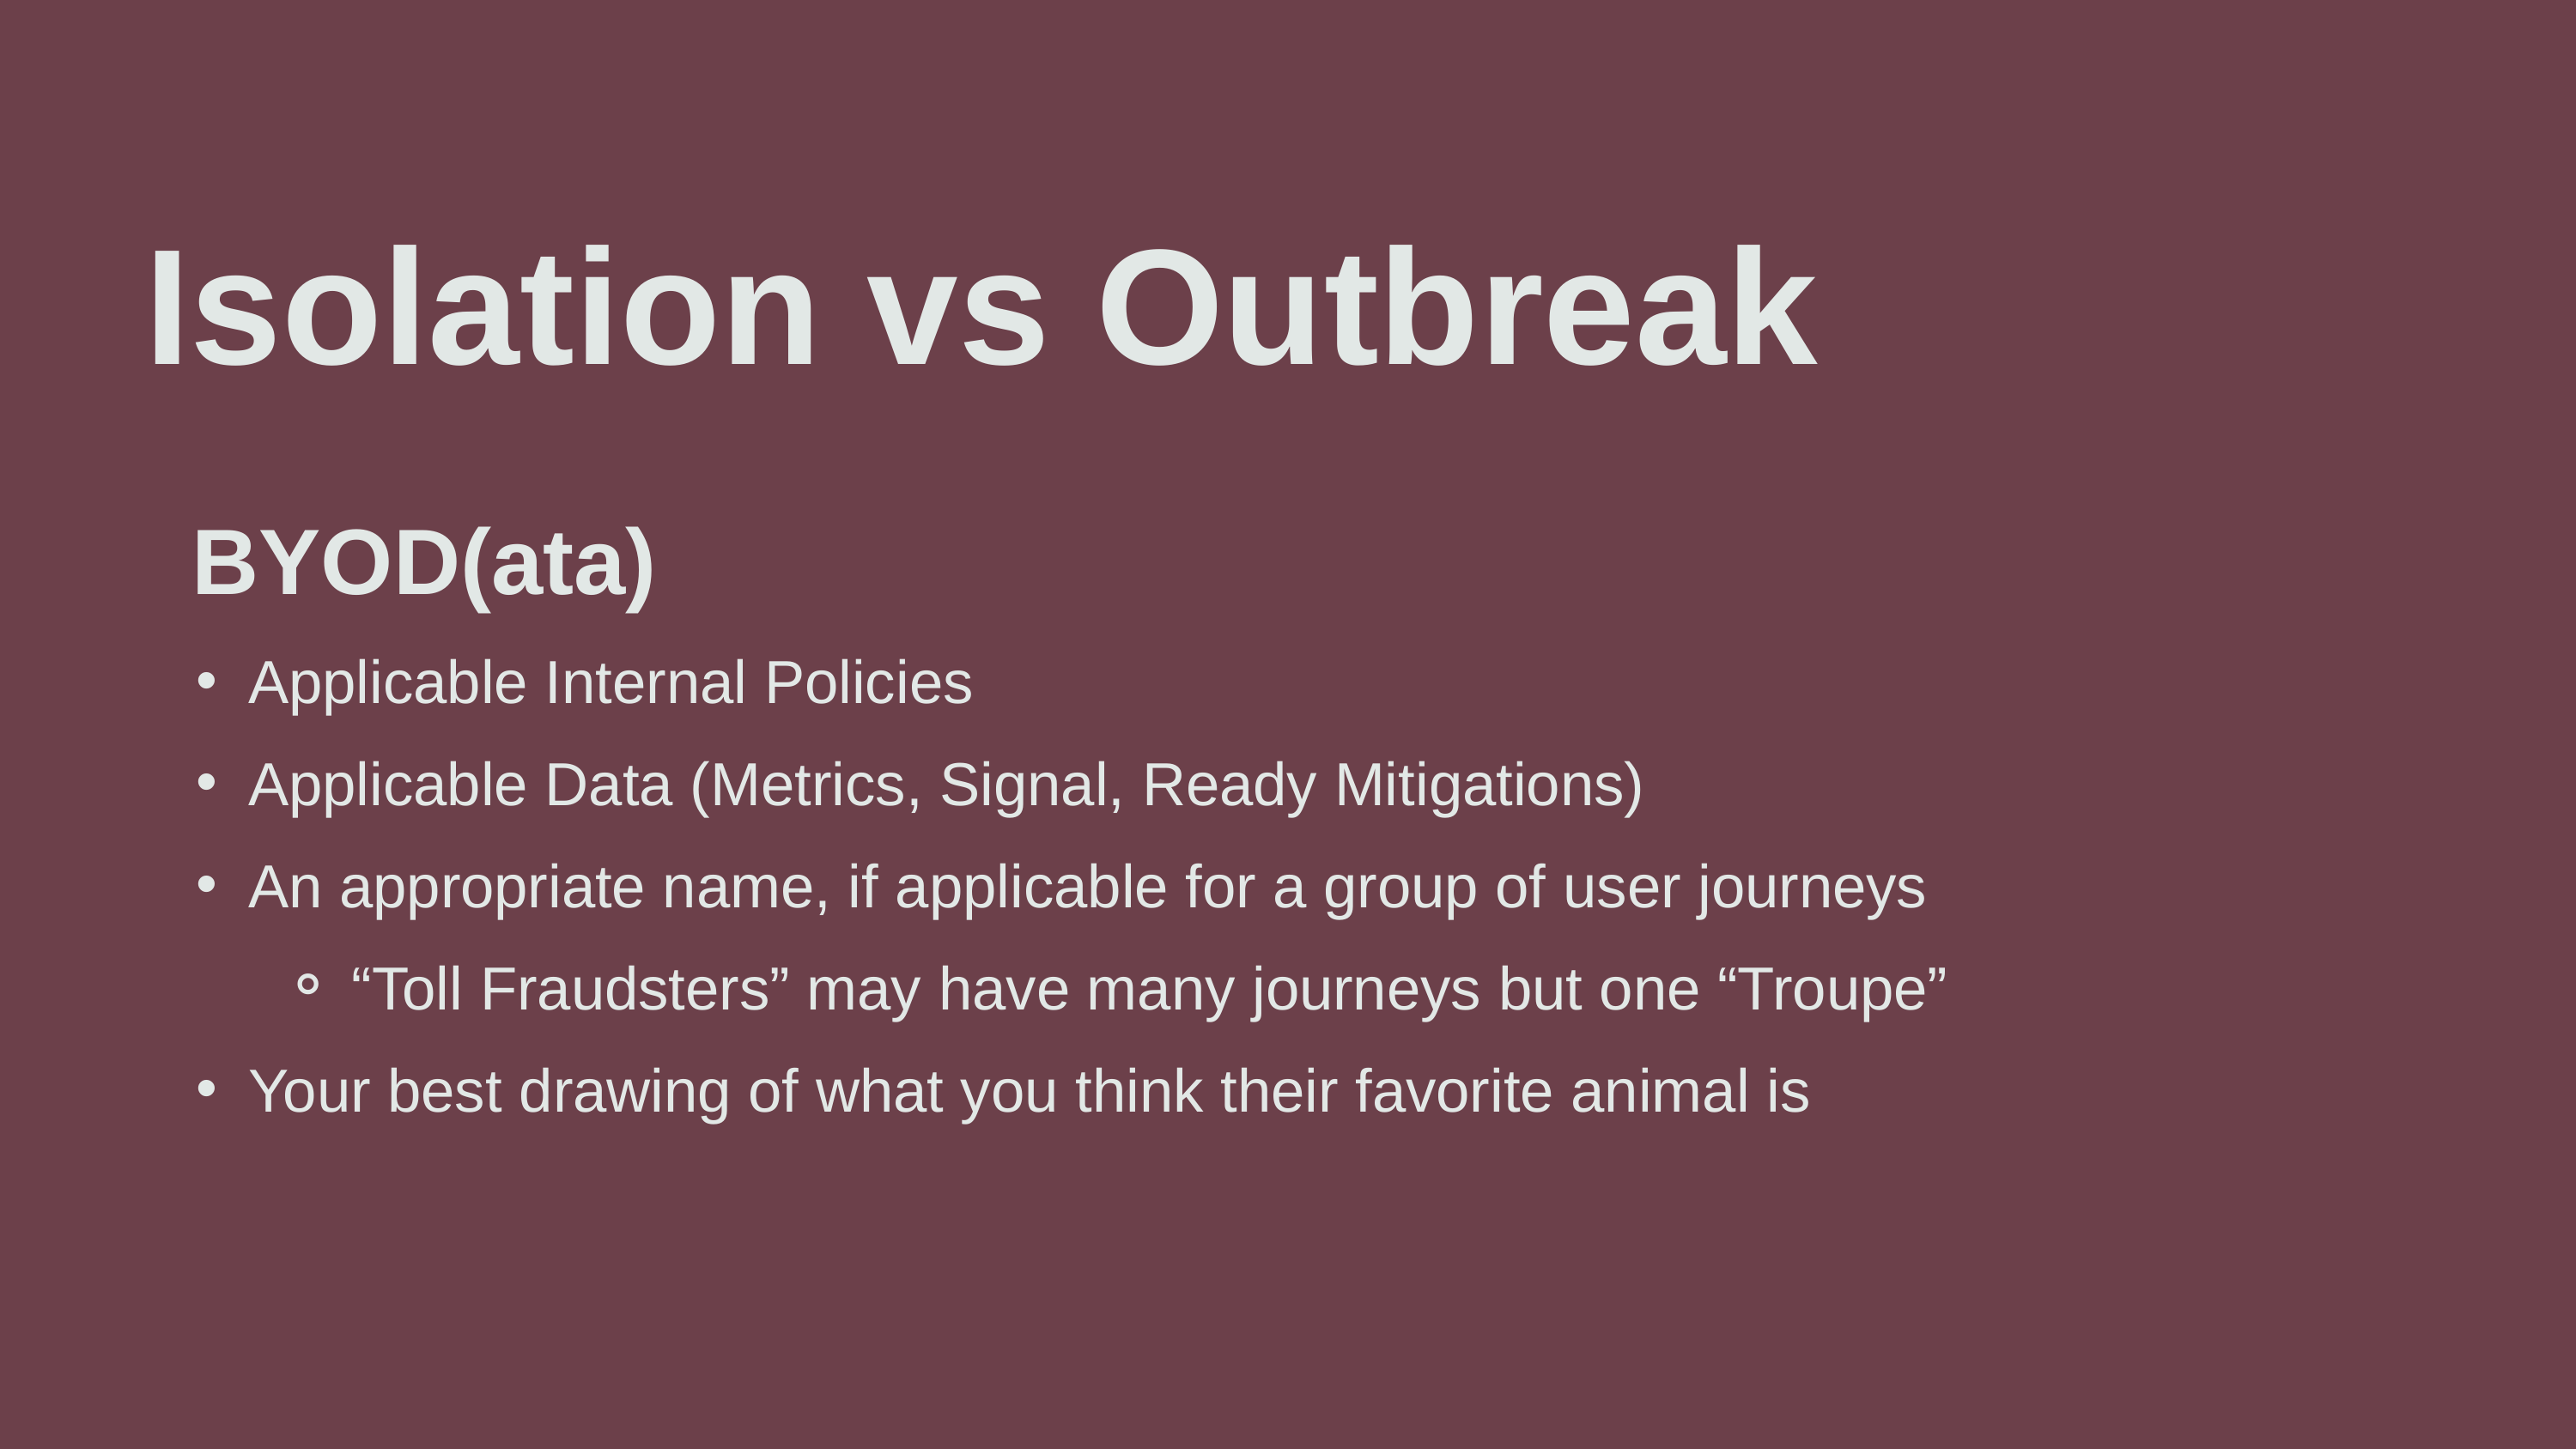

Isolation vs Outbreak
BYOD(ata)
Applicable Internal Policies
Applicable Data (Metrics, Signal, Ready Mitigations)
An appropriate name, if applicable for a group of user journeys
“Toll Fraudsters” may have many journeys but one “Troupe”
Your best drawing of what you think their favorite animal is